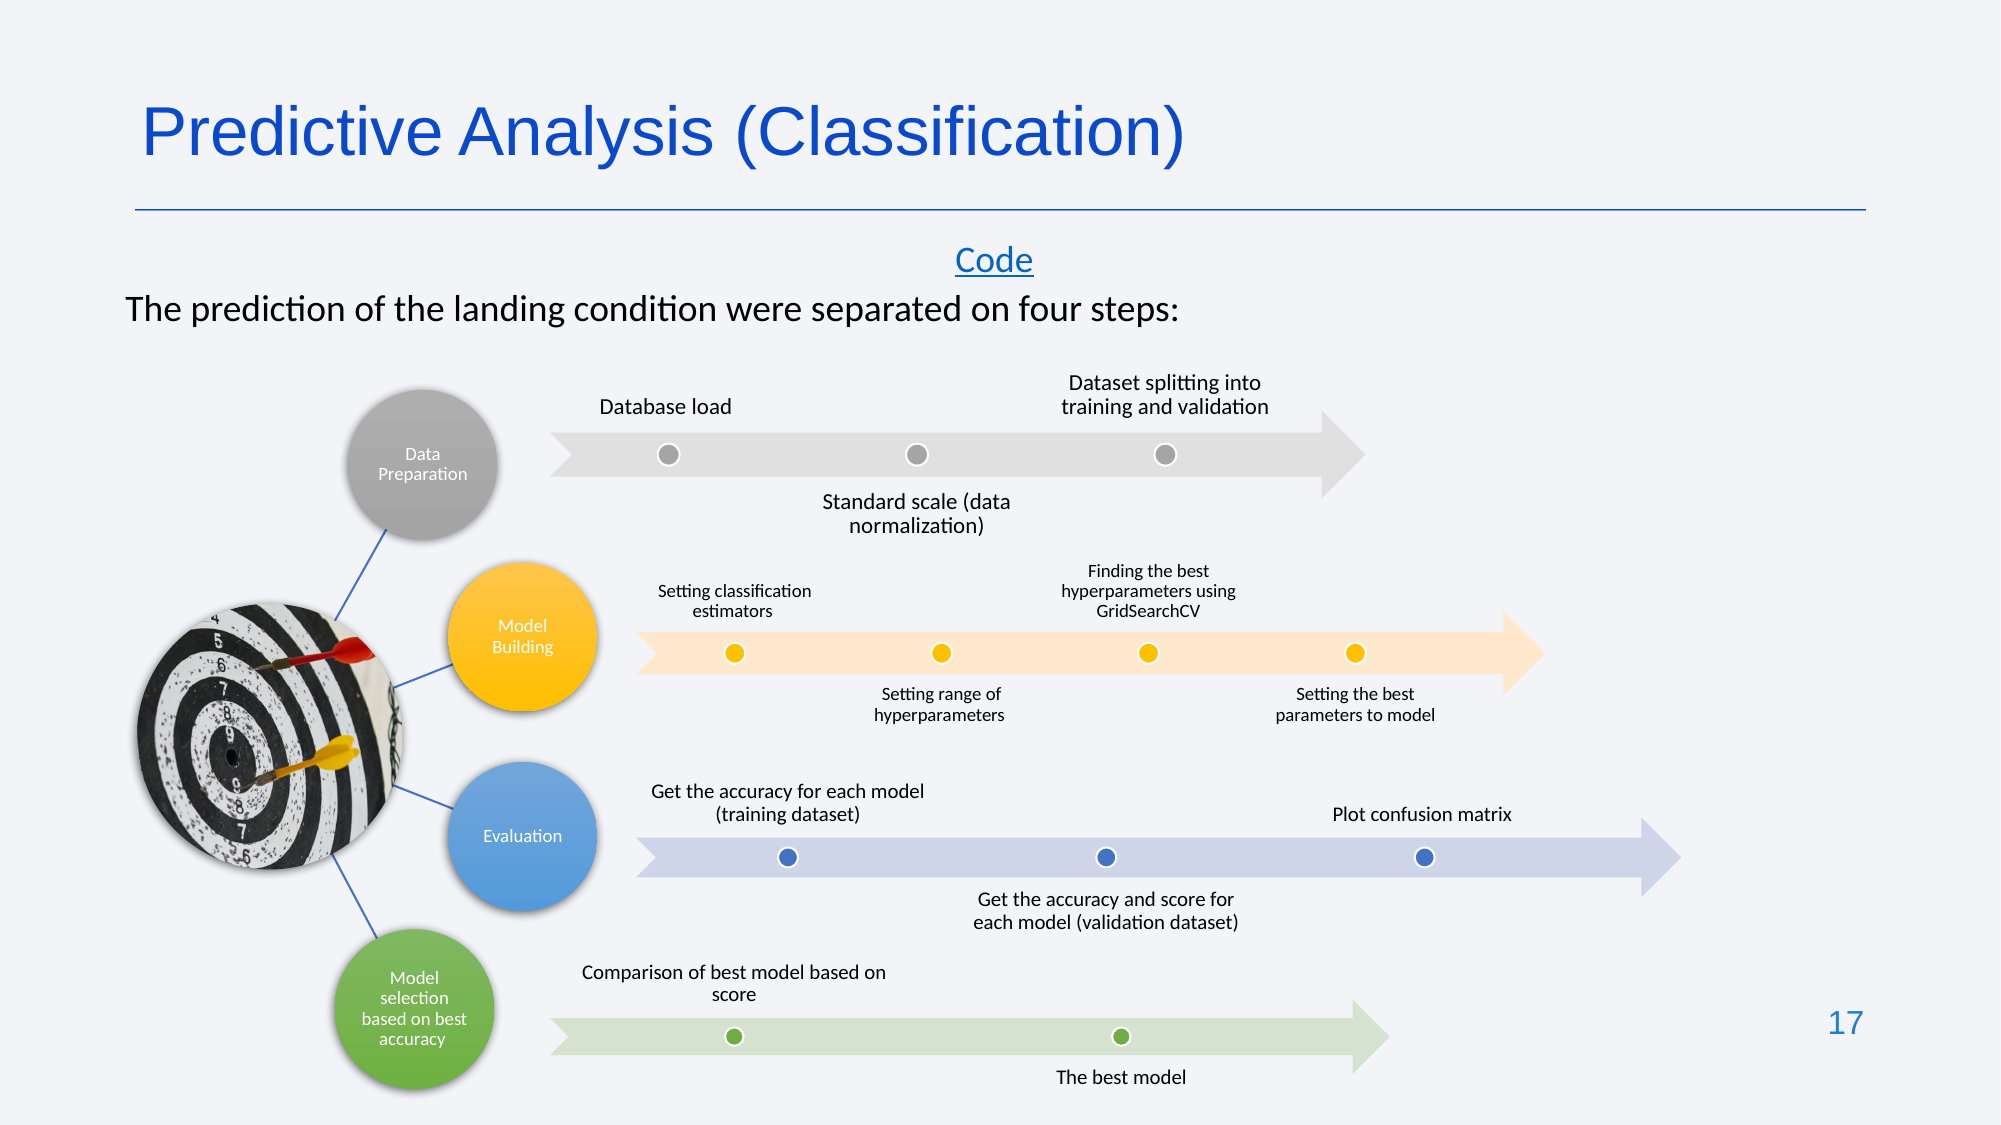

Predictive Analysis (Classification)
Code
The prediction of the landing condition were separated on four steps:
Database load
Standard scale (data normalization)
Dataset splitting into training and validation
Data Preparation
Model Building
Evaluation
Model selection based on best accuracy
Setting classification estimators
Setting range of hyperparameters
Finding the best hyperparameters using GridSearchCV
Setting the best parameters to model
Get the accuracy for each model (training dataset)
Get the accuracy and score for each model (validation dataset)
Plot confusion matrix
Comparison of best model based on score
The best model
17